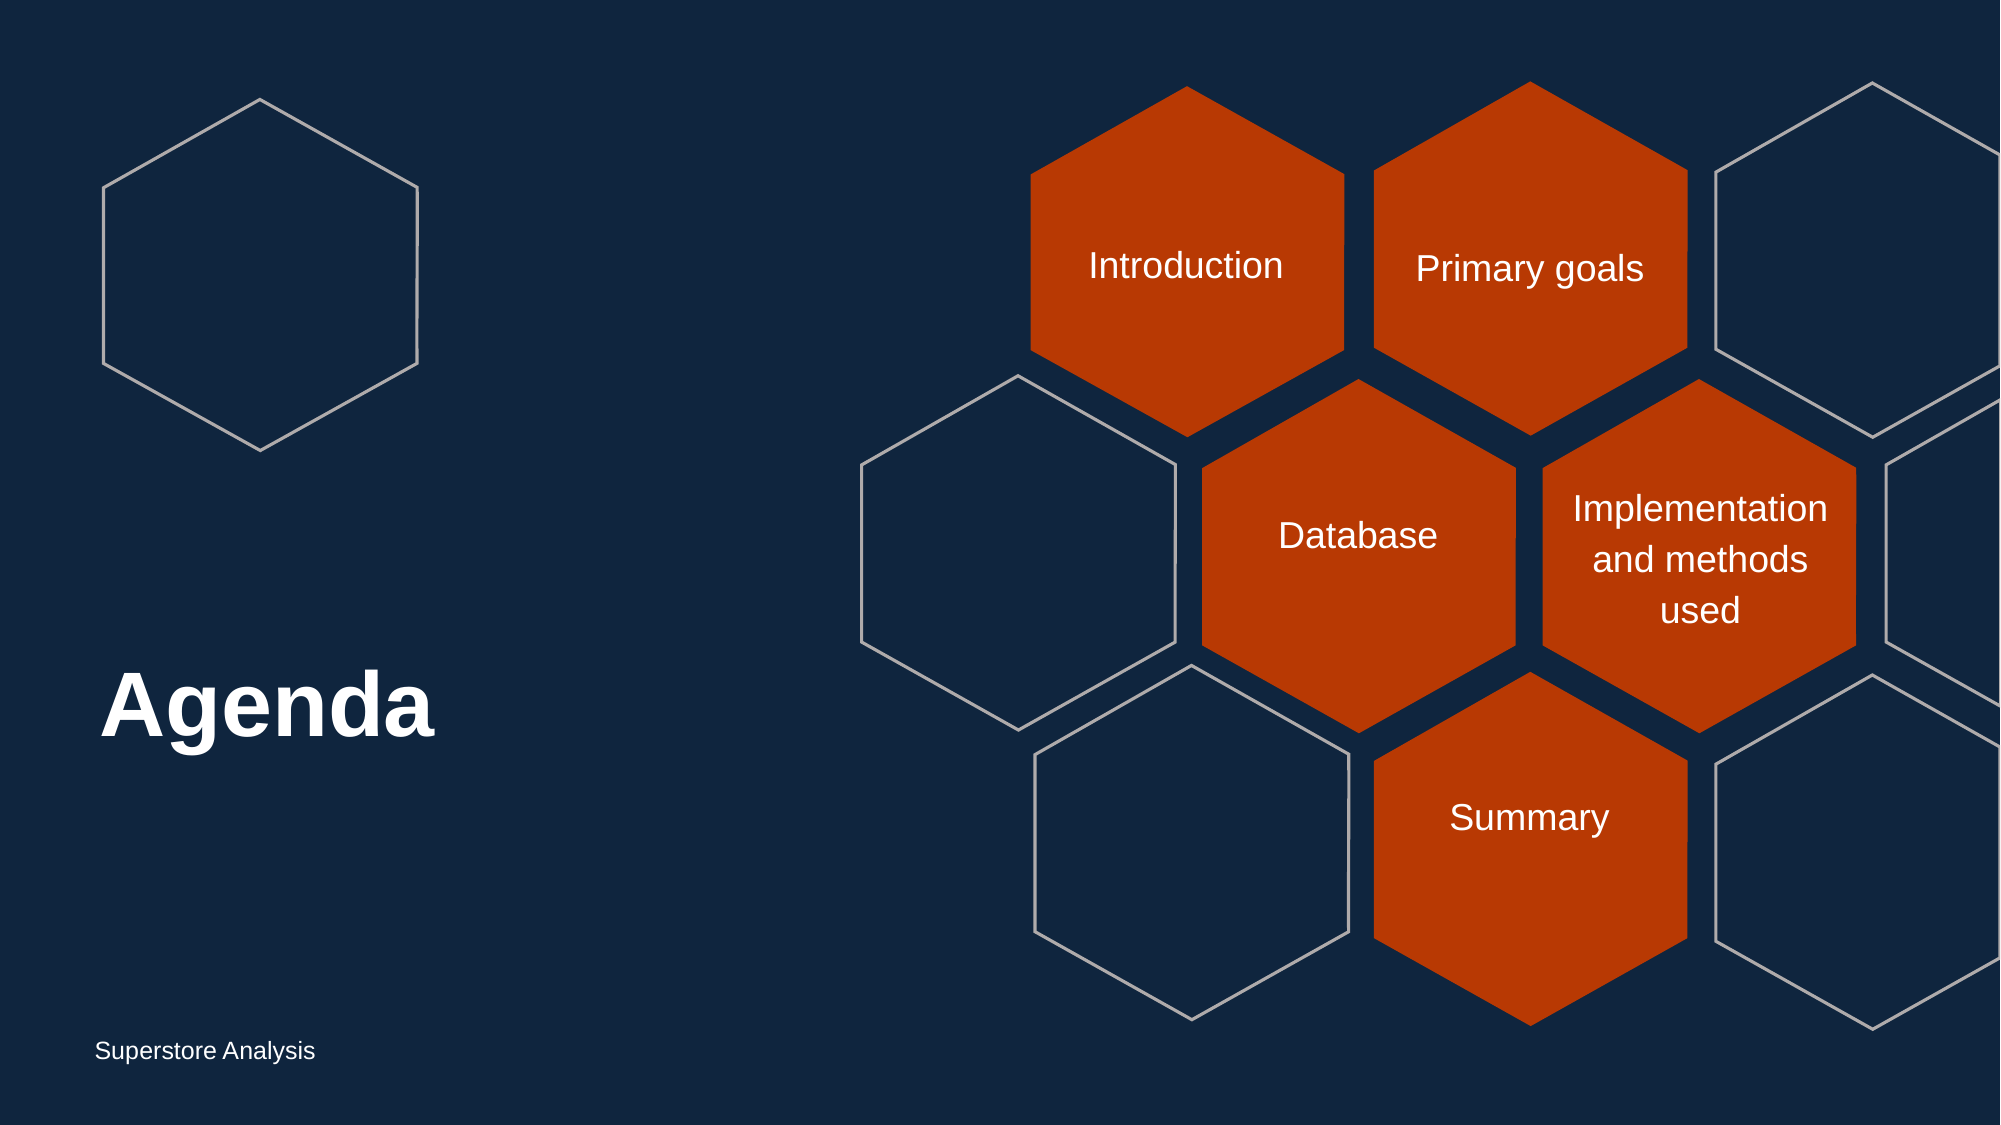

Introduction
Primary goals
Implementation and methods used
Database
# Agenda
Summary

Superstore Analysis